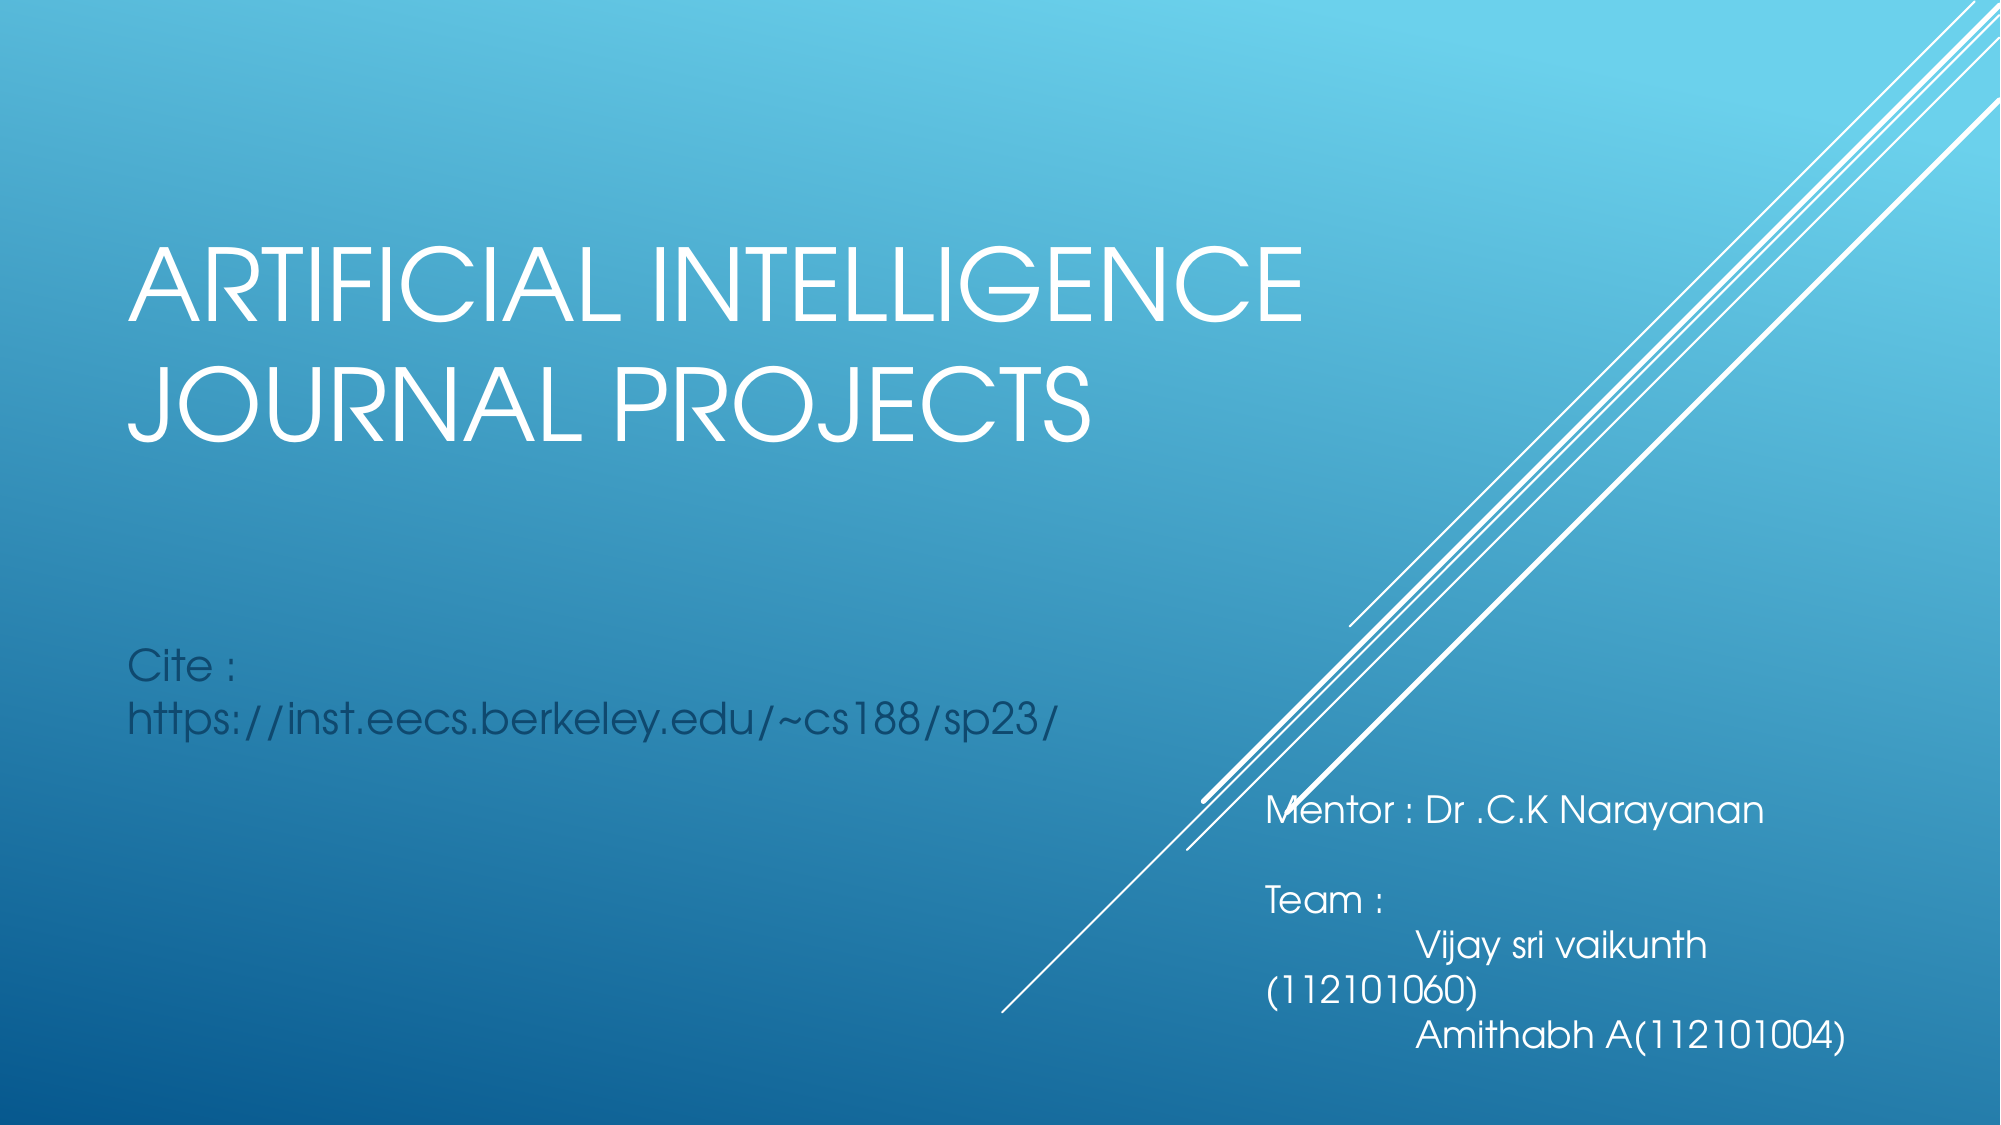

# Artificial Intelligence Journal projects
Cite : https://inst.eecs.berkeley.edu/~cs188/sp23/
Mentor : Dr .C.K Narayanan

Team :
	Vijay sri vaikunth (112101060)
	Amithabh A(112101004)